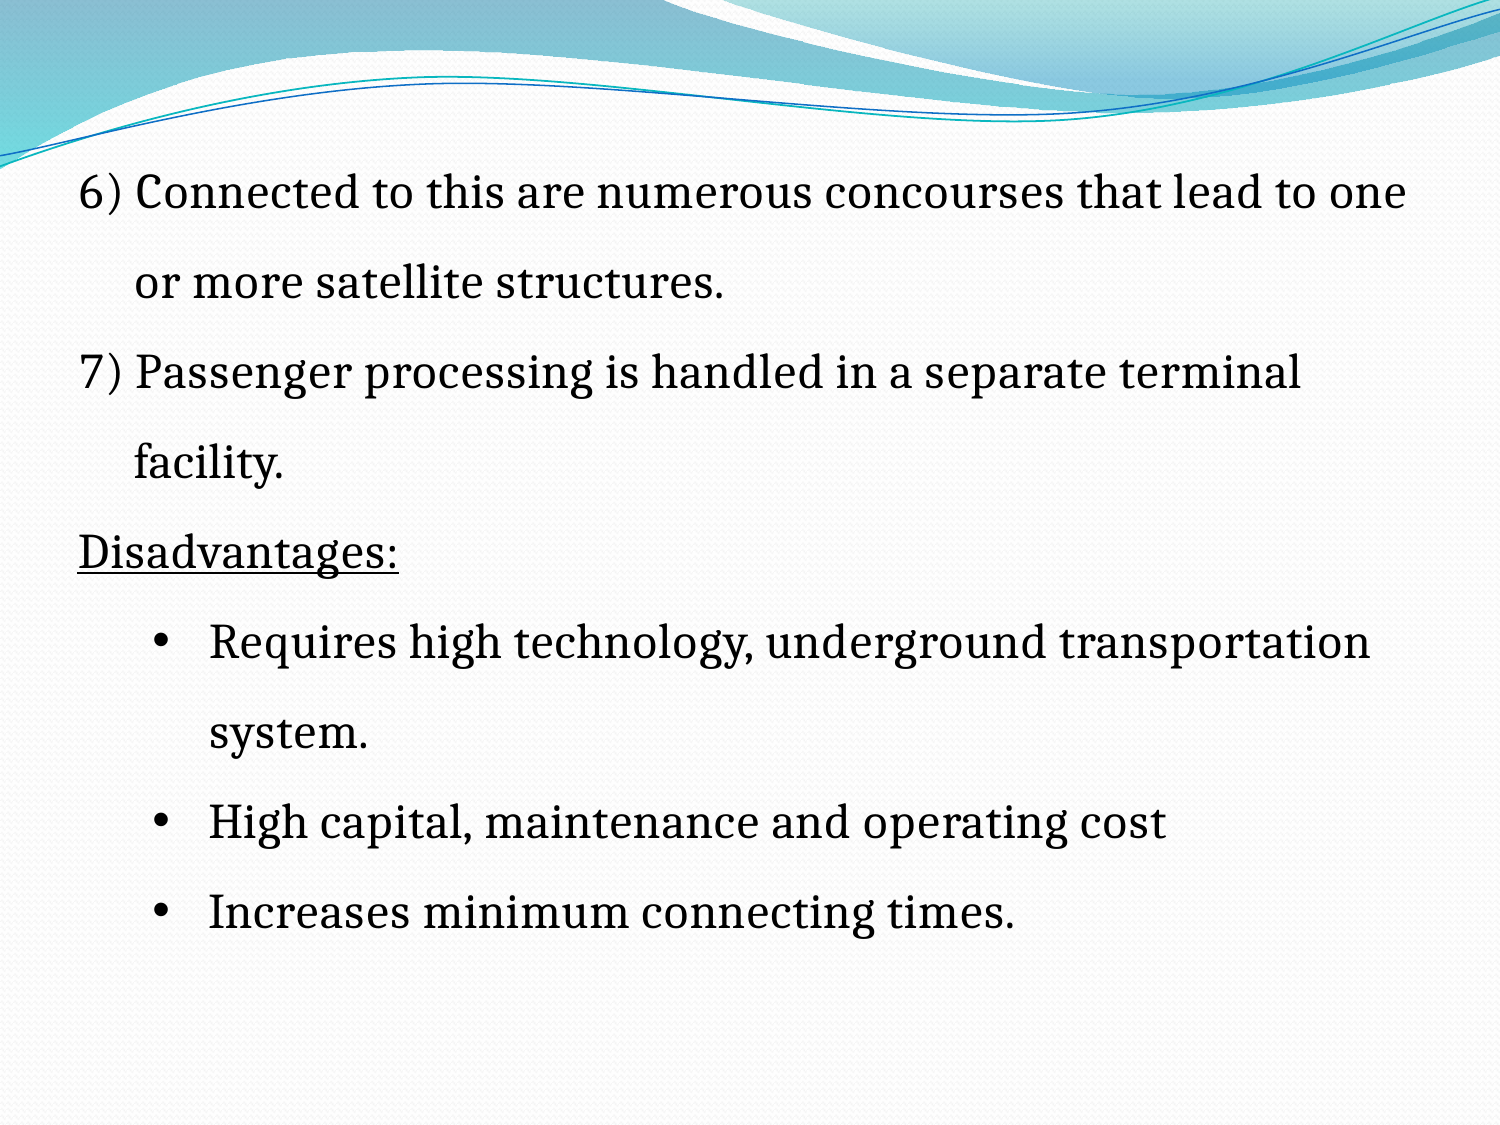

6) Connected to this are numerous concourses that lead to one or more satellite structures.
7) Passenger processing is handled in a separate terminal facility.
Disadvantages:
Requires high technology, underground transportation system.
High capital, maintenance and operating cost
Increases minimum connecting times.